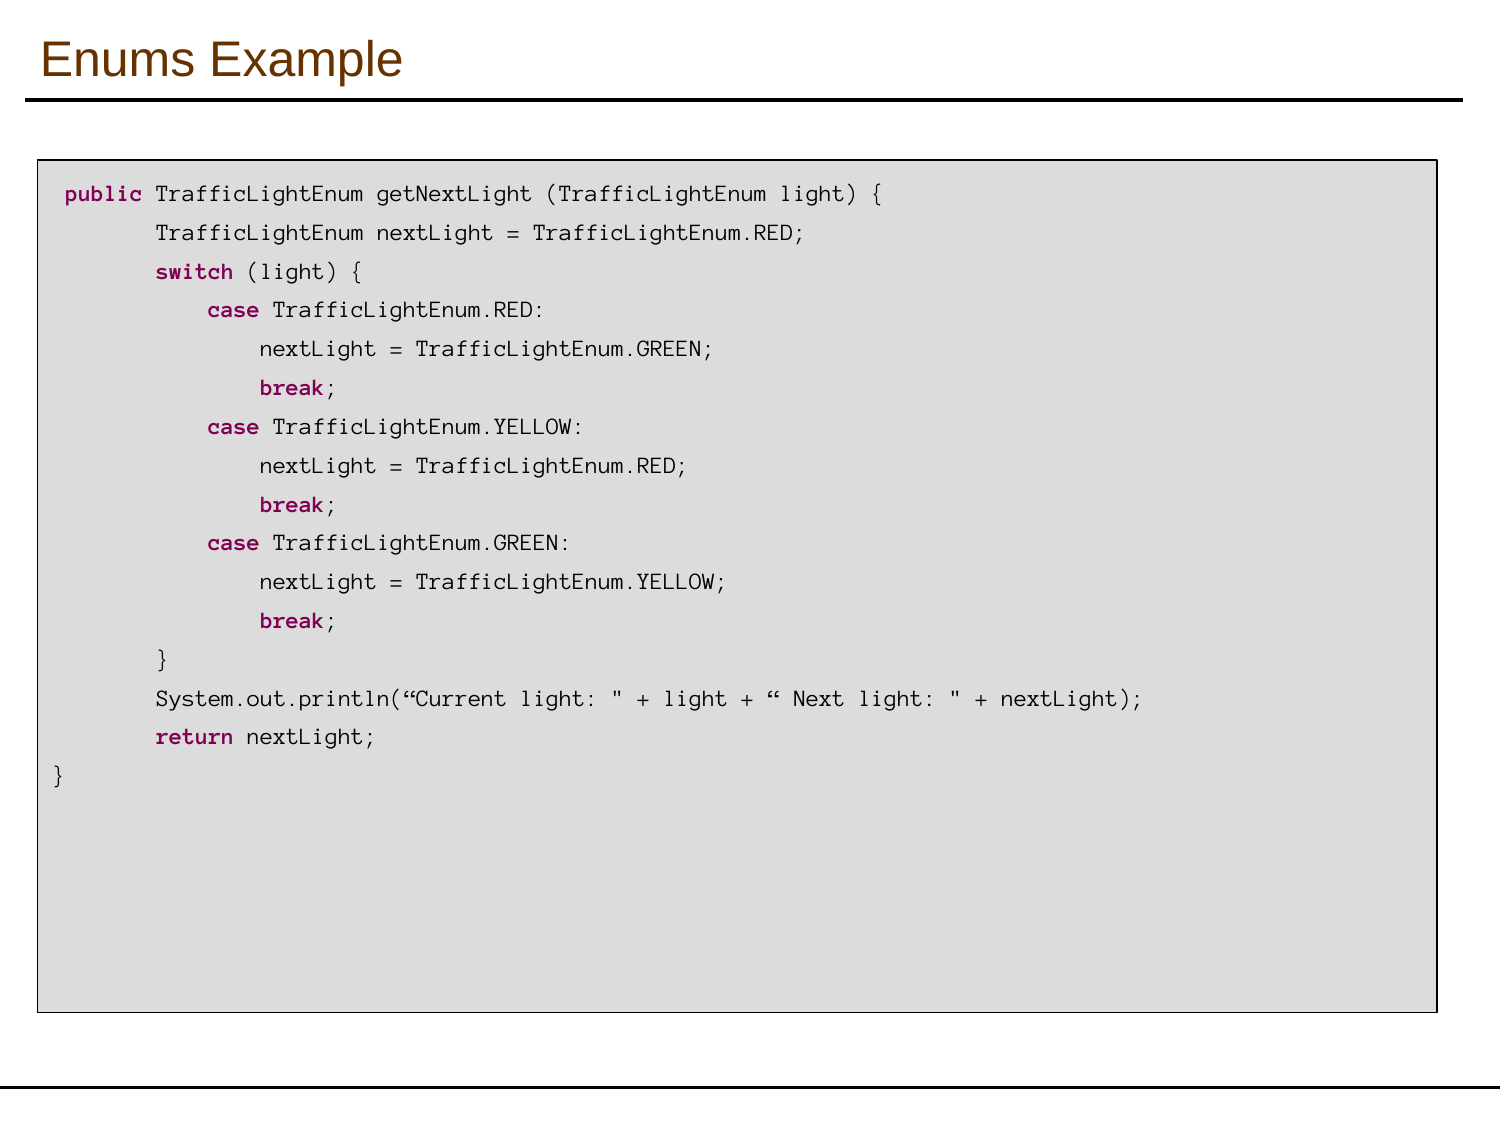

Enums Example

 public TrafficLightEnum getNextLight (TrafficLightEnum light) {
        TrafficLightEnum nextLight = TrafficLightEnum.RED;
        switch (light) {
            case TrafficLightEnum.RED:
                nextLight = TrafficLightEnum.GREEN;
                break;
            case TrafficLightEnum.YELLOW:
                nextLight = TrafficLightEnum.RED;
                break;
            case TrafficLightEnum.GREEN:
                nextLight = TrafficLightEnum.YELLOW;
                break;
        }
        System.out.println(“Current light: " + light + “ Next light: " + nextLight);
        return nextLight;
}